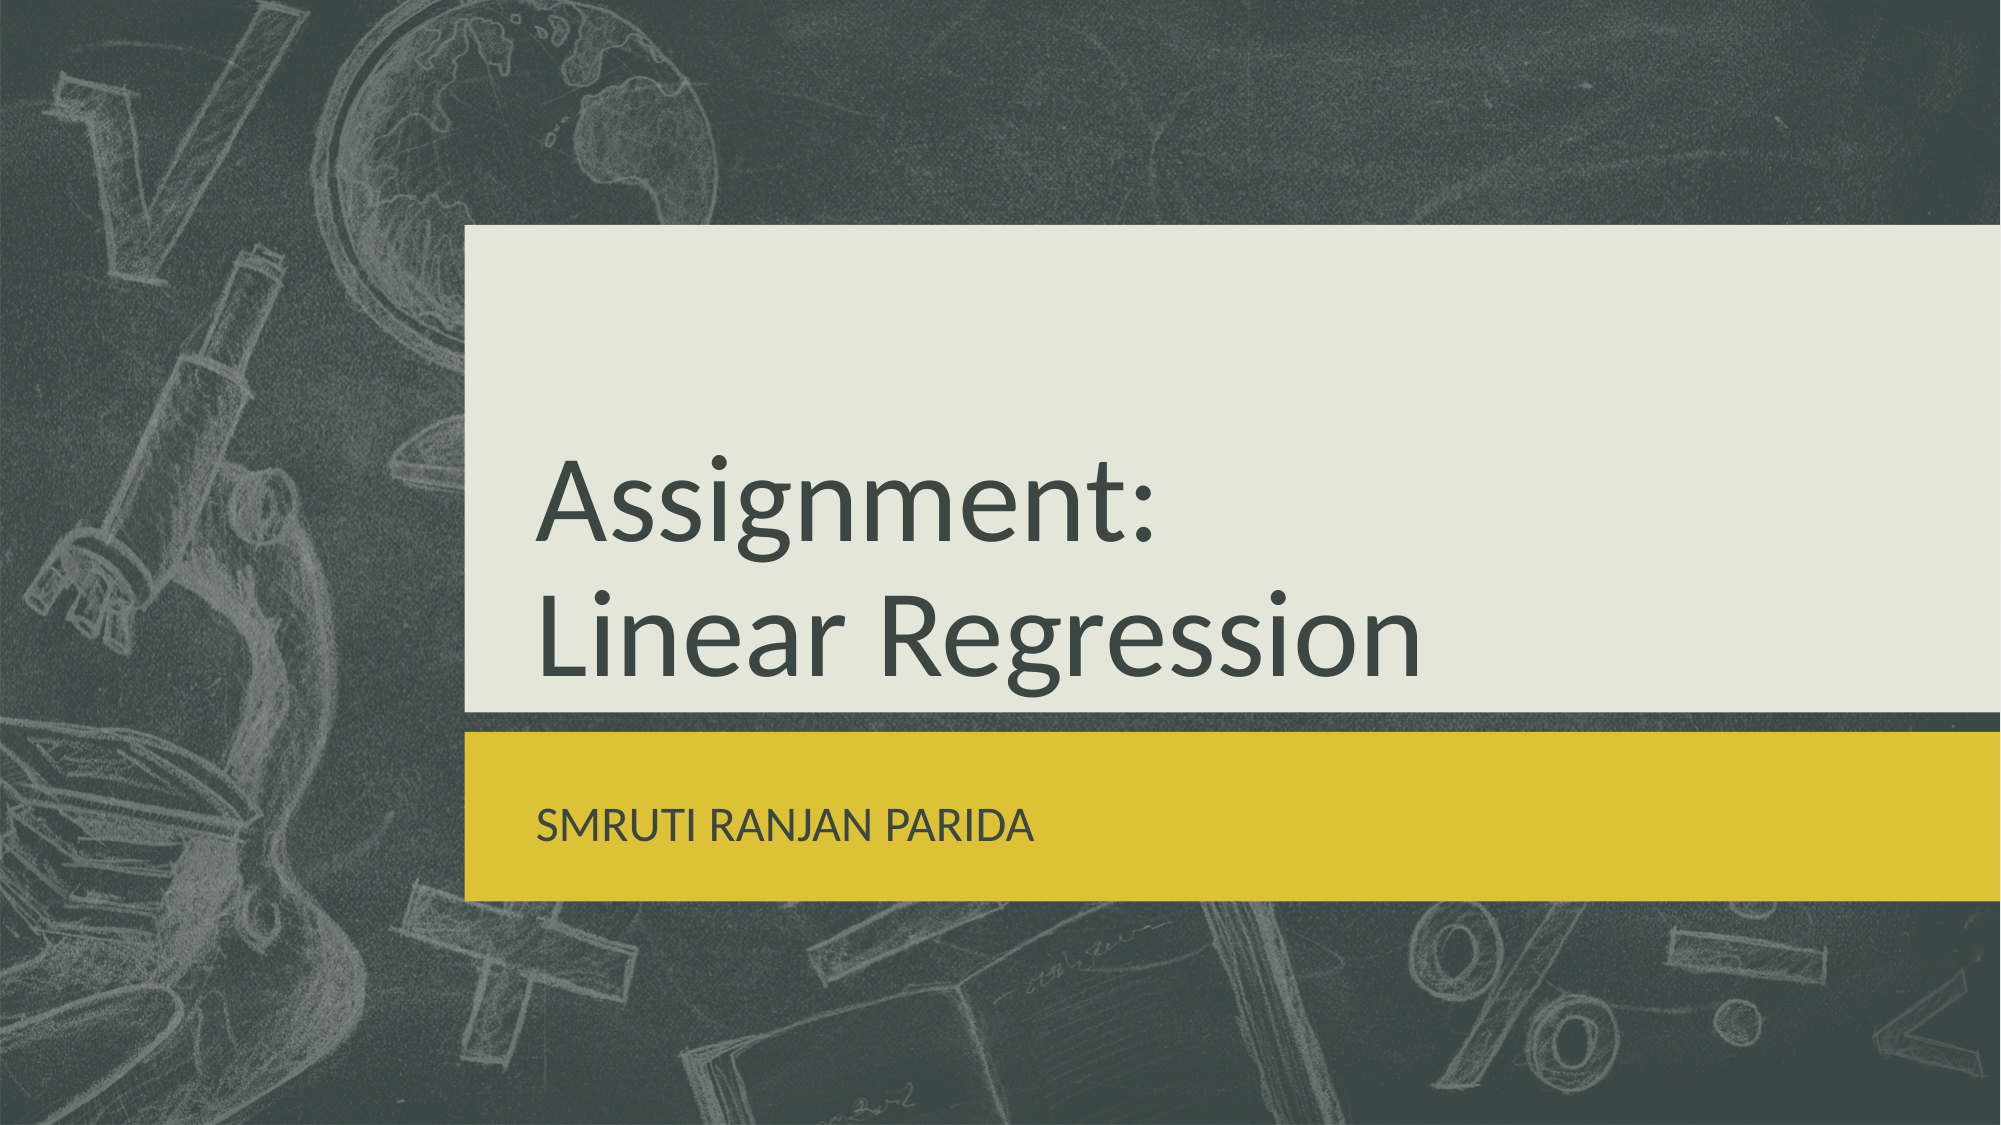

# Assignment: Linear Regression
SMRUTI RANJAN PARIDA